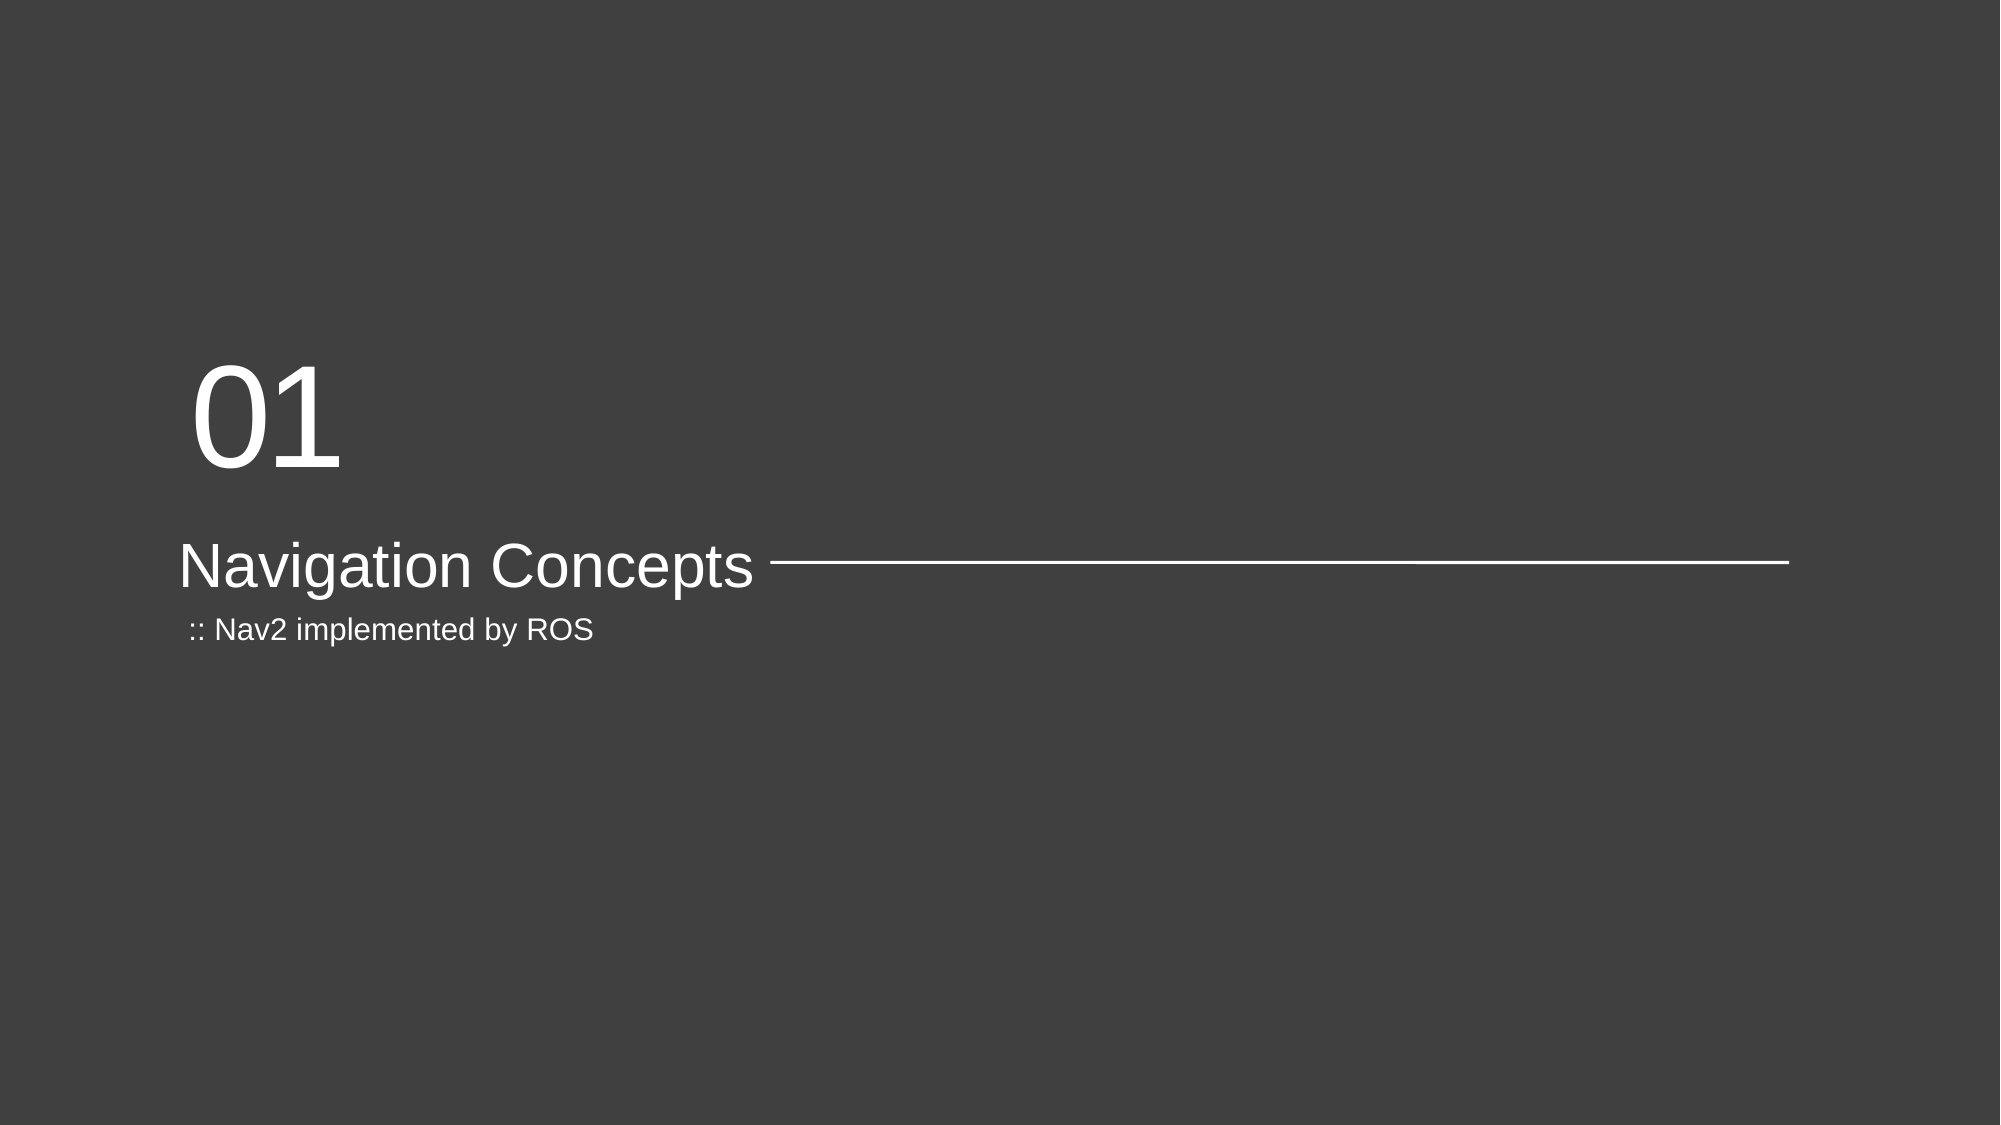

01
Navigation Concepts
:: Nav2 implemented by ROS